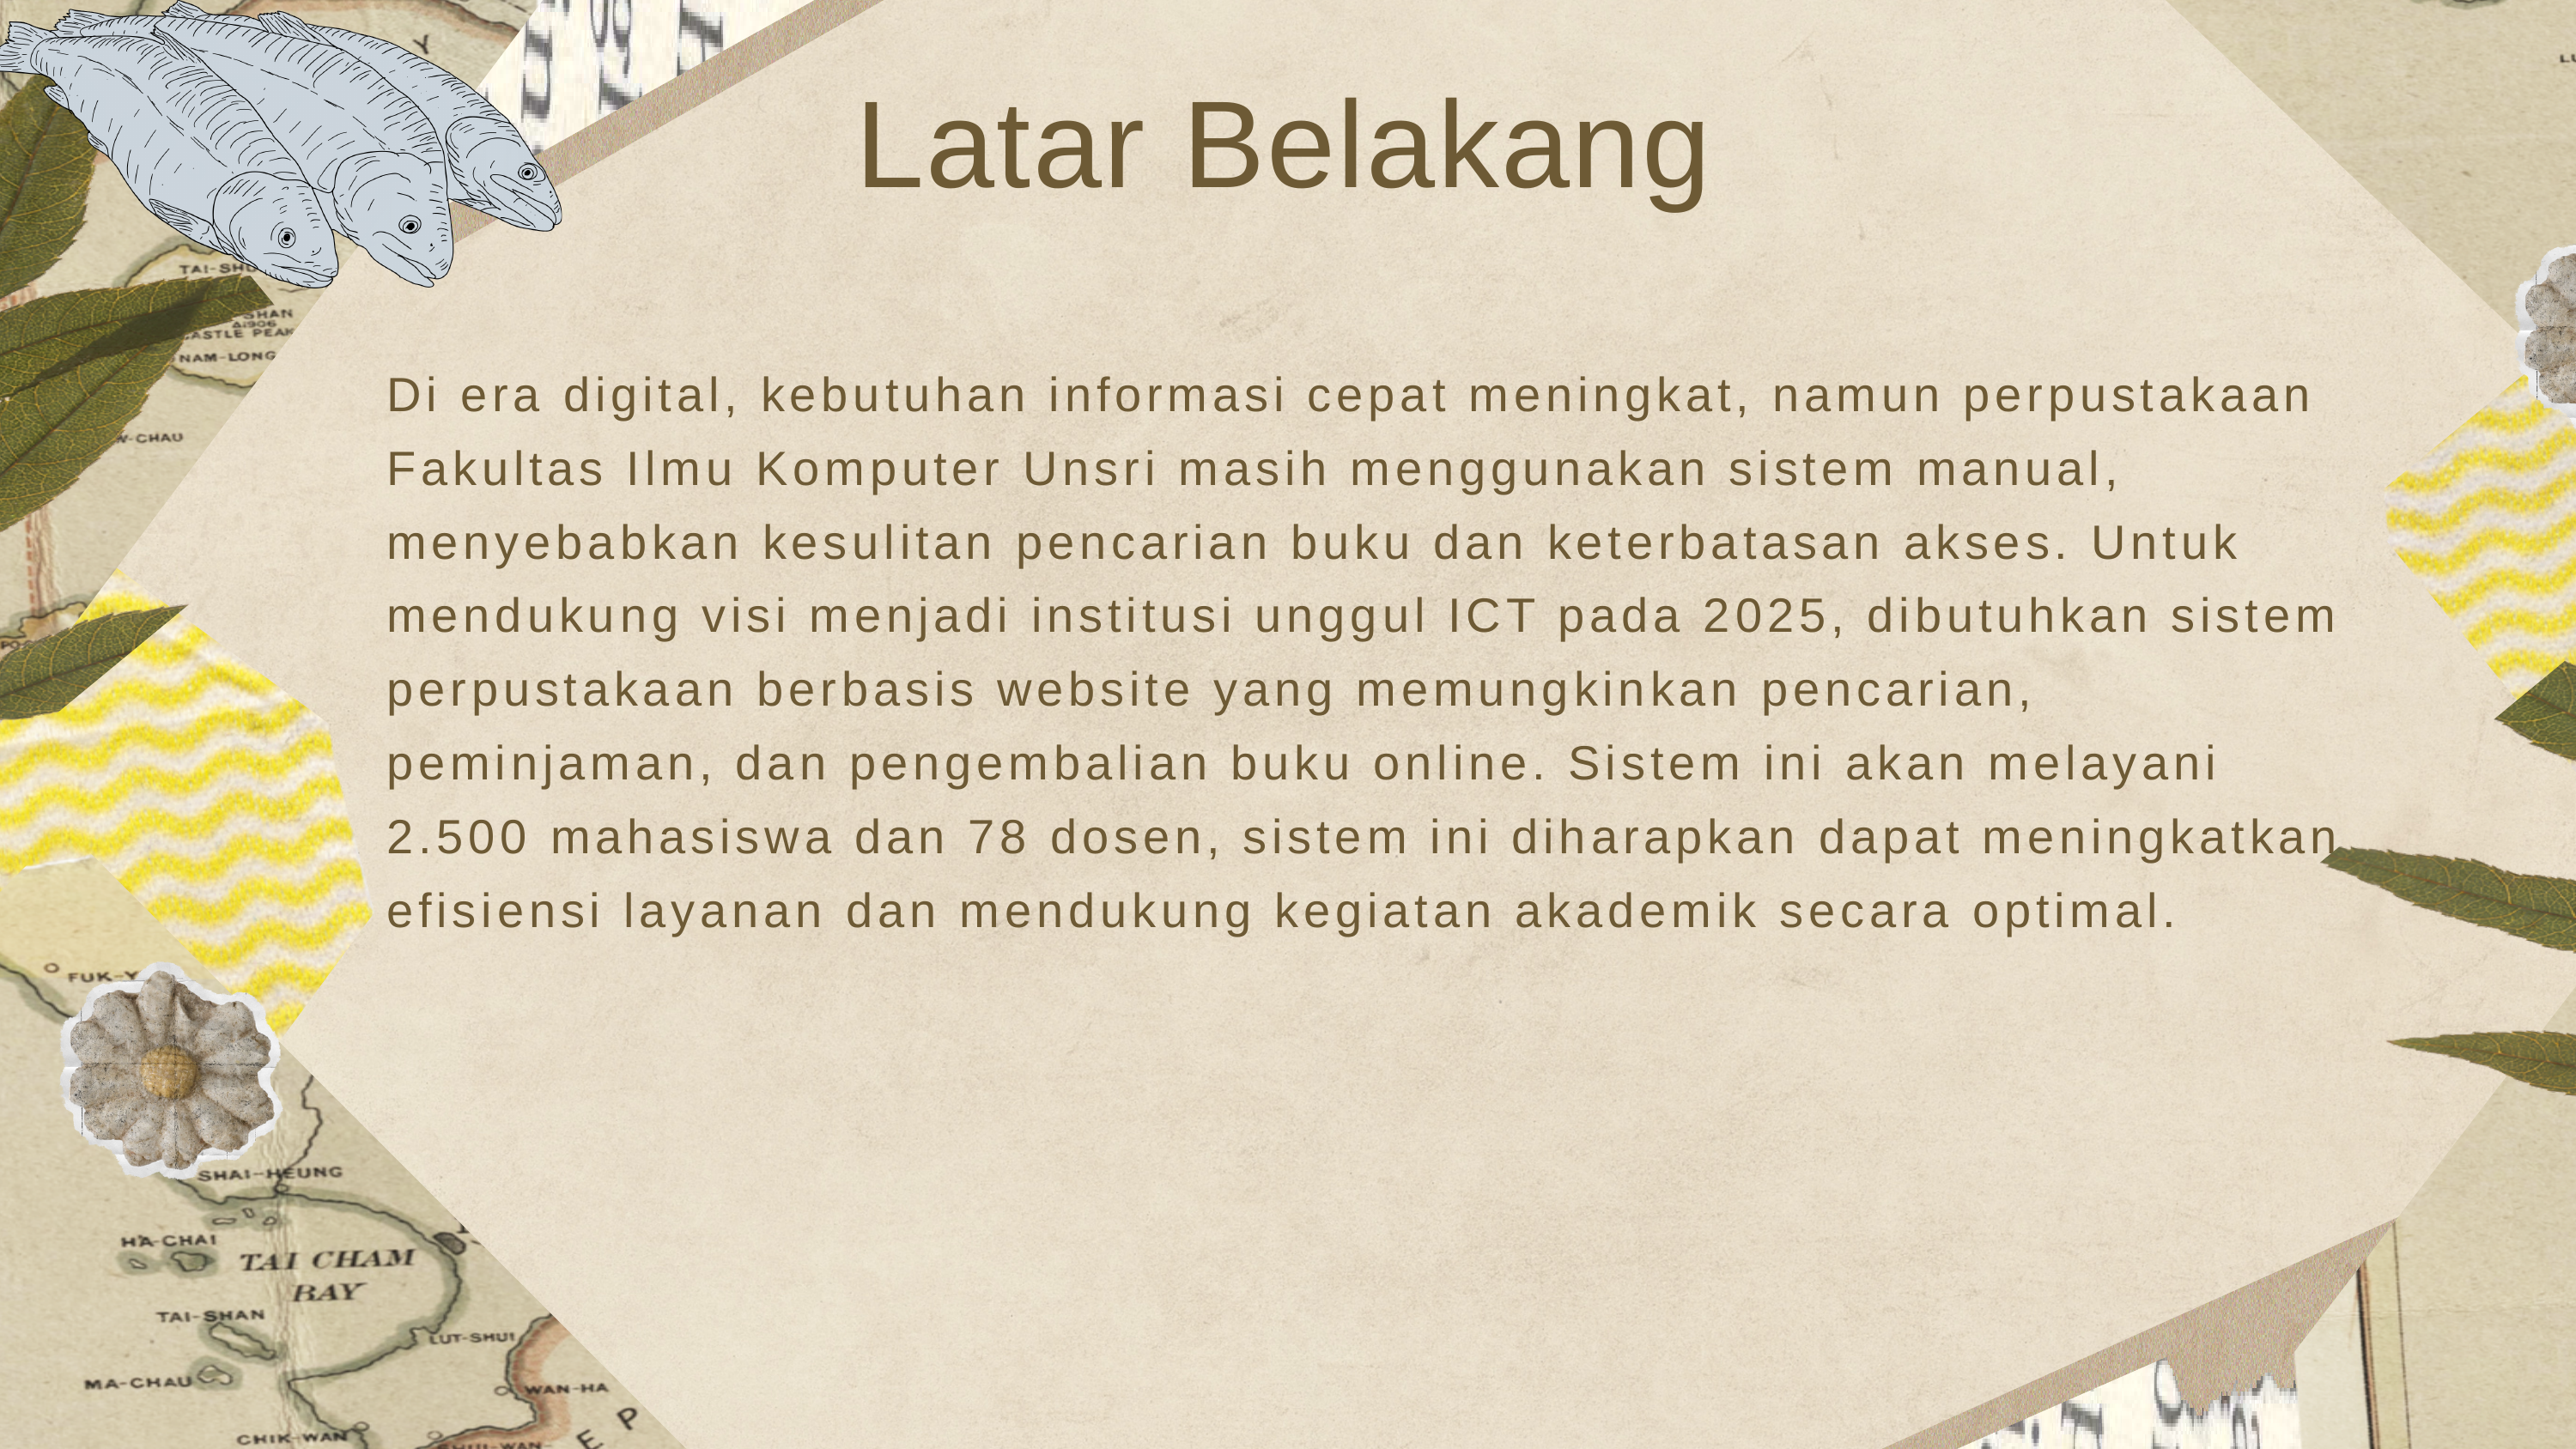

Latar Belakang

Di era digital, kebutuhan informasi cepat meningkat, namun perpustakaan Fakultas Ilmu Komputer Unsri masih menggunakan sistem manual, menyebabkan kesulitan pencarian buku dan keterbatasan akses. Untuk mendukung visi menjadi institusi unggul ICT pada 2025, dibutuhkan sistem perpustakaan berbasis website yang memungkinkan pencarian, peminjaman, dan pengembalian buku online. Sistem ini akan melayani 2.500 mahasiswa dan 78 dosen, sistem ini diharapkan dapat meningkatkan efisiensi layanan dan mendukung kegiatan akademik secara optimal.